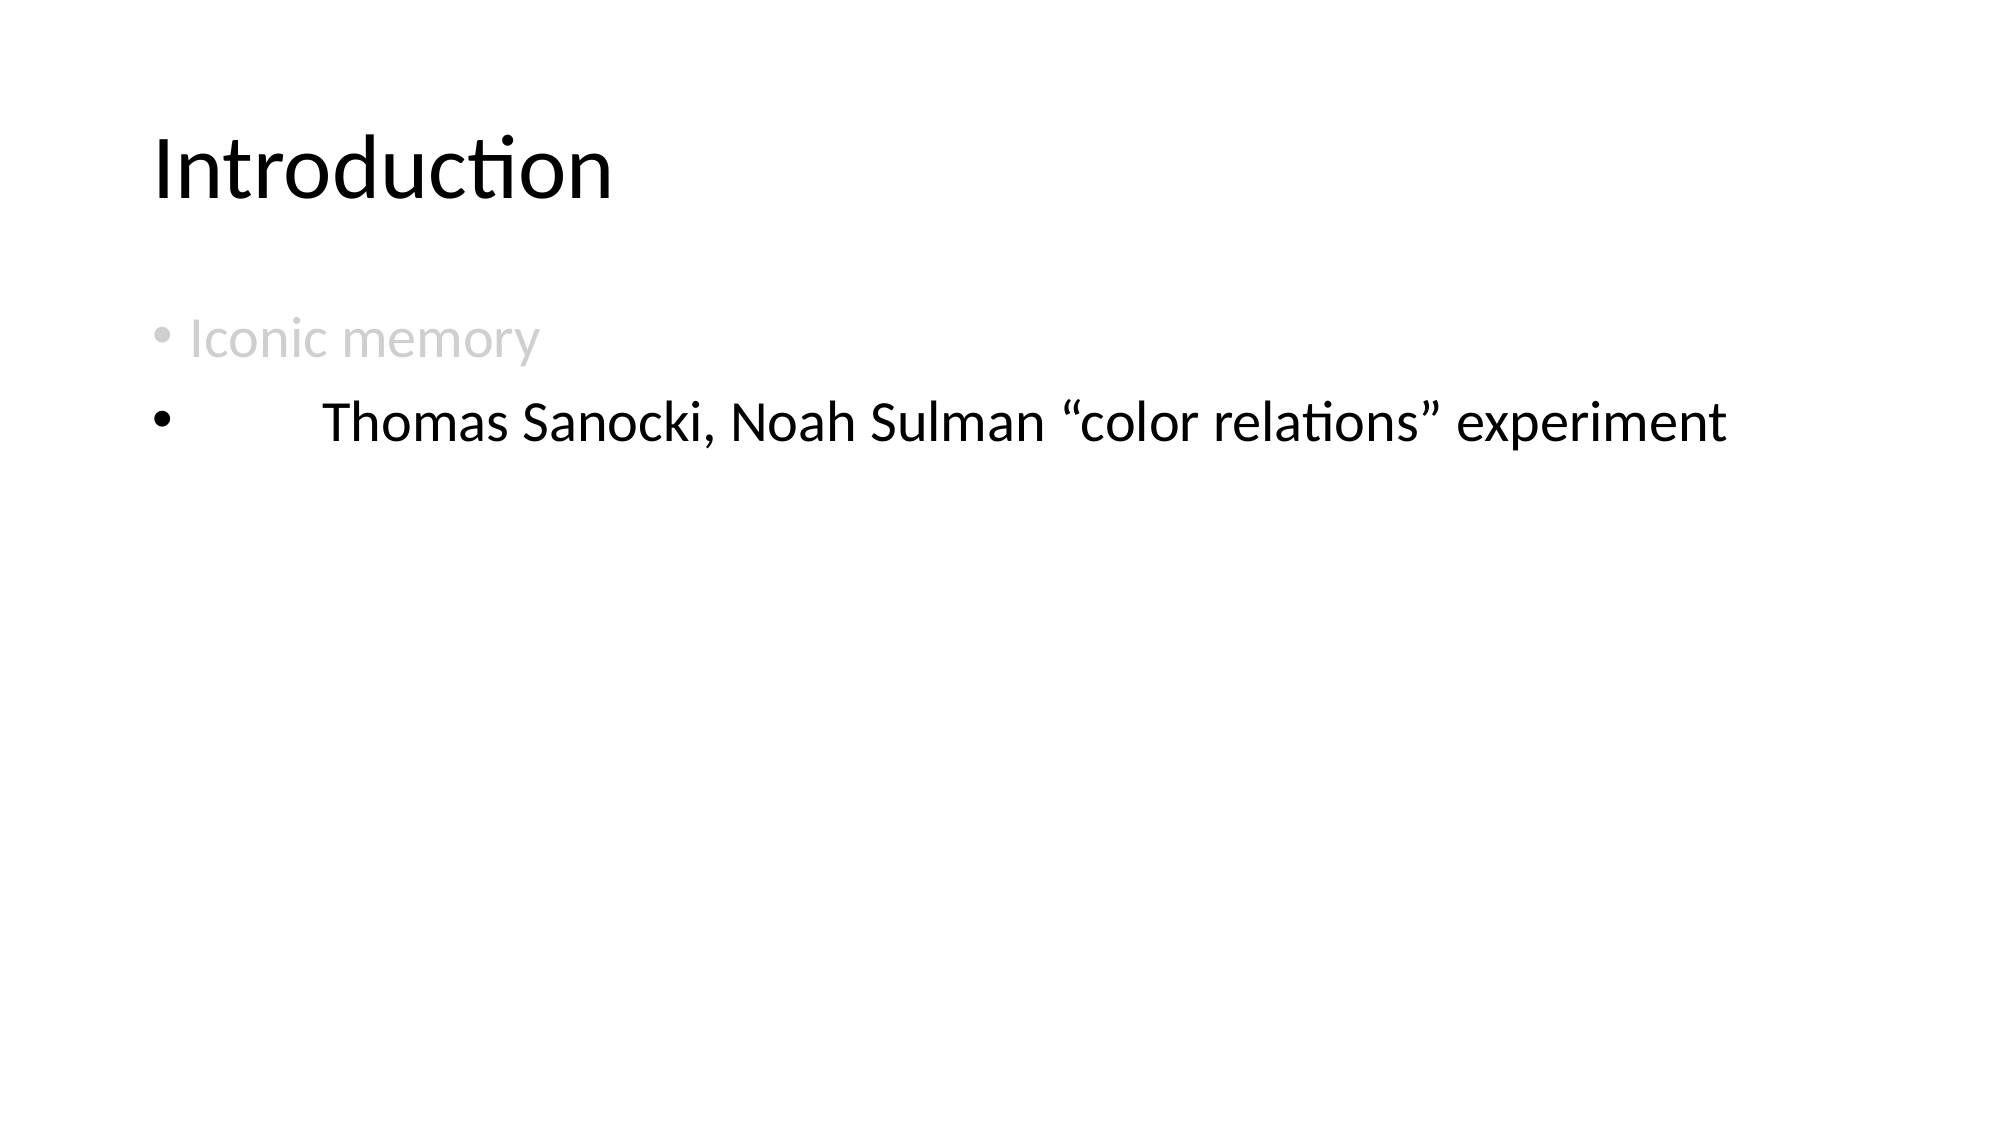

# Introduction
Iconic memory
          Thomas Sanocki, Noah Sulman “color relations” experiment